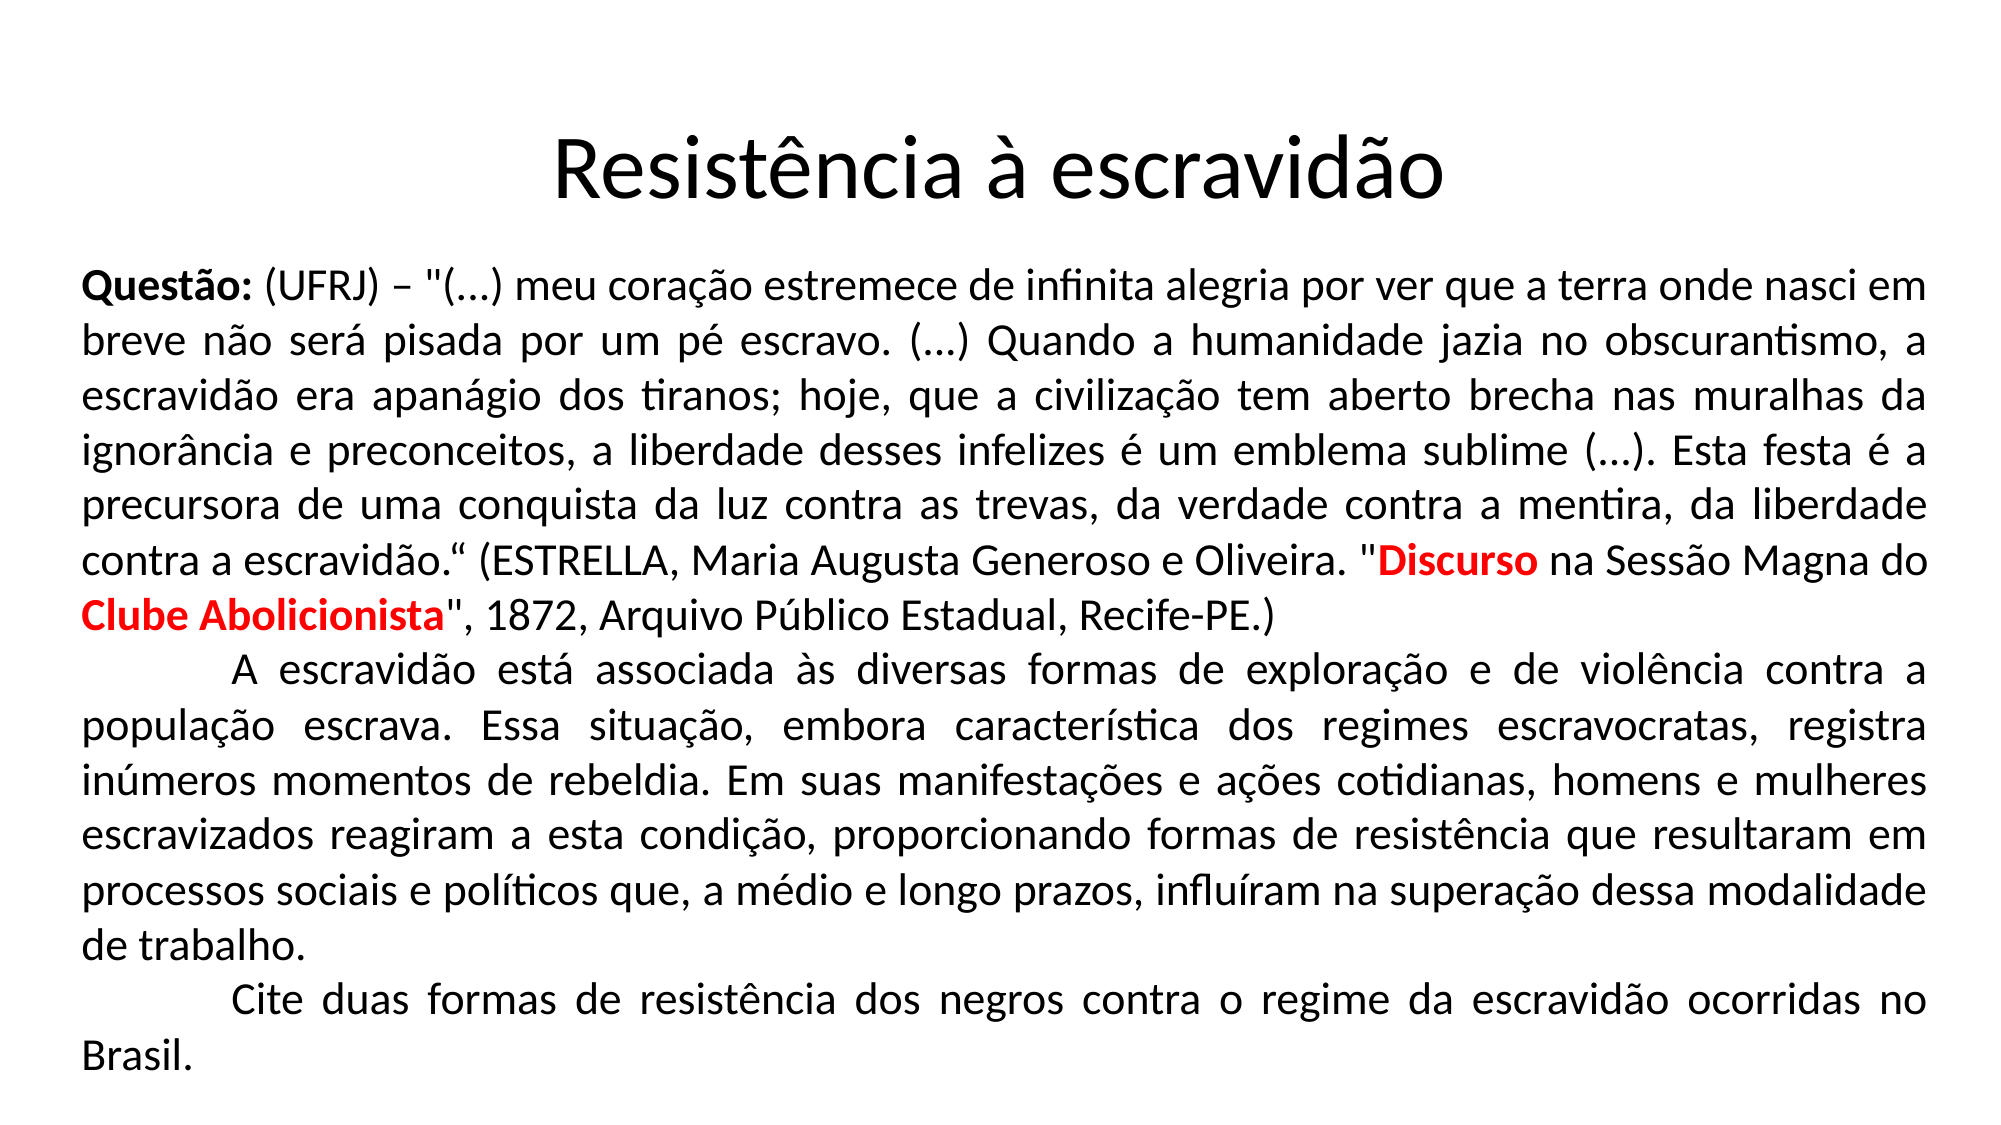

# Resistência à escravidão
Questão: (UFRJ) – "(...) meu coração estremece de infinita alegria por ver que a terra onde nasci em breve não será pisada por um pé escravo. (...) Quando a humanidade jazia no obscurantismo, a escravidão era apanágio dos tiranos; hoje, que a civilização tem aberto brecha nas muralhas da ignorância e preconceitos, a liberdade desses infelizes é um emblema sublime (...). Esta festa é a precursora de uma conquista da luz contra as trevas, da verdade contra a mentira, da liberdade contra a escravidão.“ (ESTRELLA, Maria Augusta Generoso e Oliveira. "Discurso na Sessão Magna do Clube Abolicionista", 1872, Arquivo Público Estadual, Recife-PE.)
	A escravidão está associada às diversas formas de exploração e de violência contra a população escrava. Essa situação, embora característica dos regimes escravocratas, registra inúmeros momentos de rebeldia. Em suas manifestações e ações cotidianas, homens e mulheres escravizados reagiram a esta condição, proporcionando formas de resistência que resultaram em processos sociais e políticos que, a médio e longo prazos, influíram na superação dessa modalidade de trabalho.
	Cite duas formas de resistência dos negros contra o regime da escravidão ocorridas no Brasil.